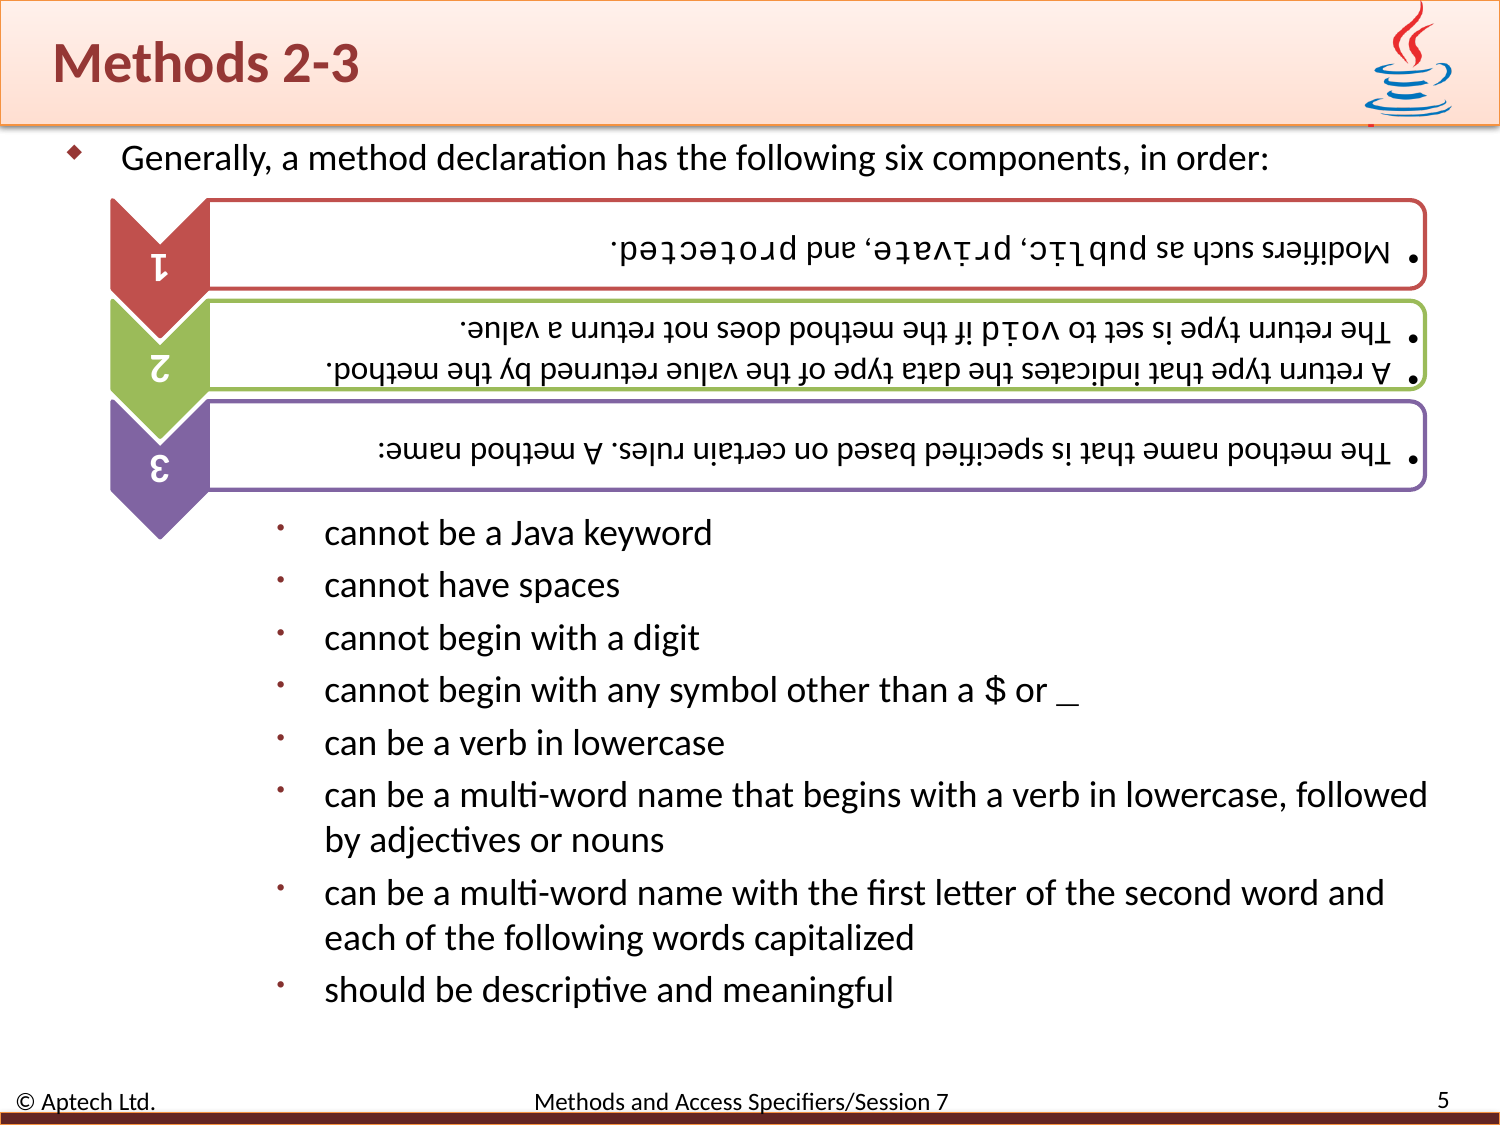

# Methods 2-3
Generally, a method declaration has the following six components, in order:
1
Modifiers such as public, private, and protected.
2
A return type that indicates the data type of the value returned by the method.
The return type is set to void if the method does not return a value.
3
The method name that is specified based on certain rules. A method name:
cannot be a Java keyword
cannot have spaces
cannot begin with a digit
cannot begin with any symbol other than a $ or _
can be a verb in lowercase
can be a multi-word name that begins with a verb in lowercase, followed by adjectives or nouns
can be a multi-word name with the first letter of the second word and each of the following words capitalized
should be descriptive and meaningful
5
© Aptech Ltd.                                                                  Methods and Access Specifiers/Session 7